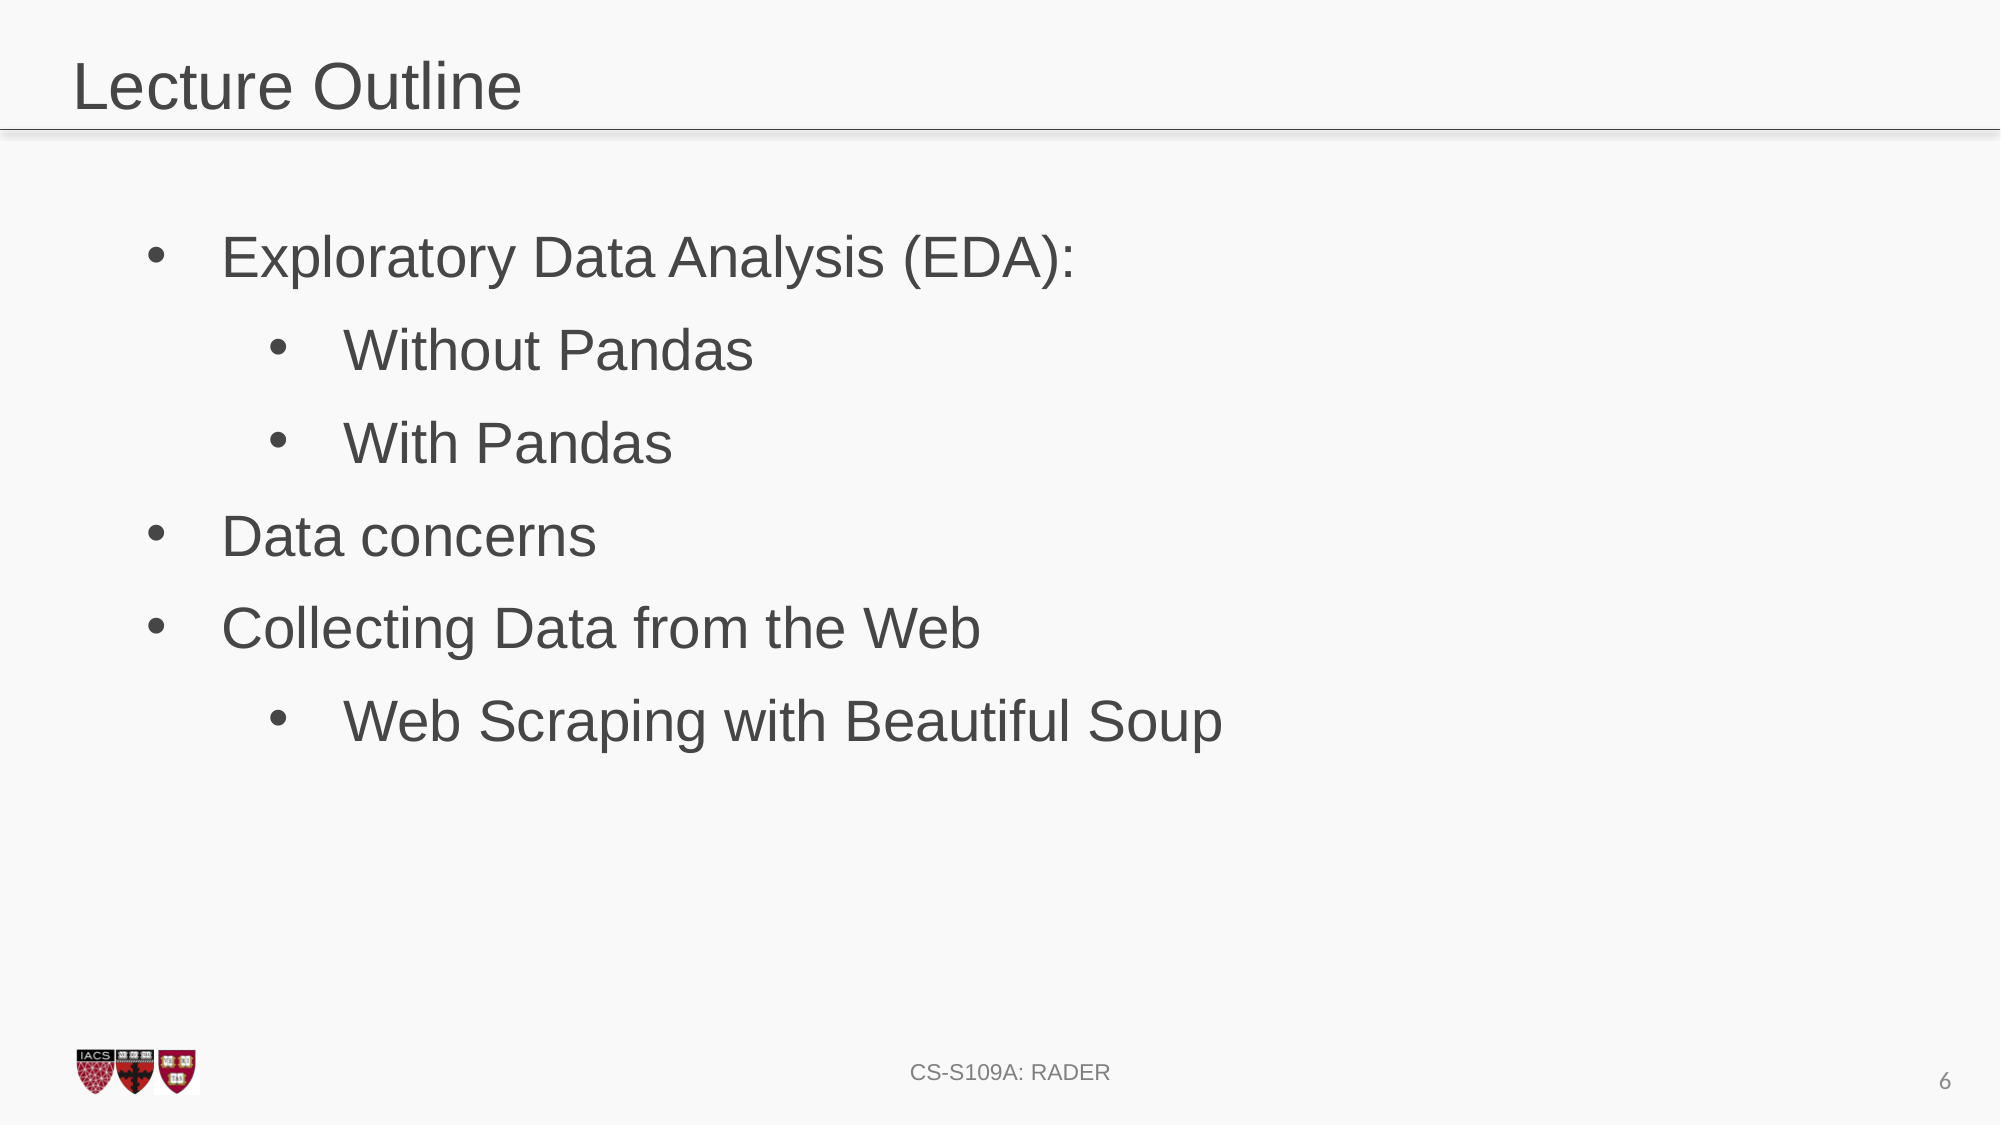

# Lecture Outline
Exploratory Data Analysis (EDA):
Without Pandas
With Pandas
Data concerns
Collecting Data from the Web
Web Scraping with Beautiful Soup
6